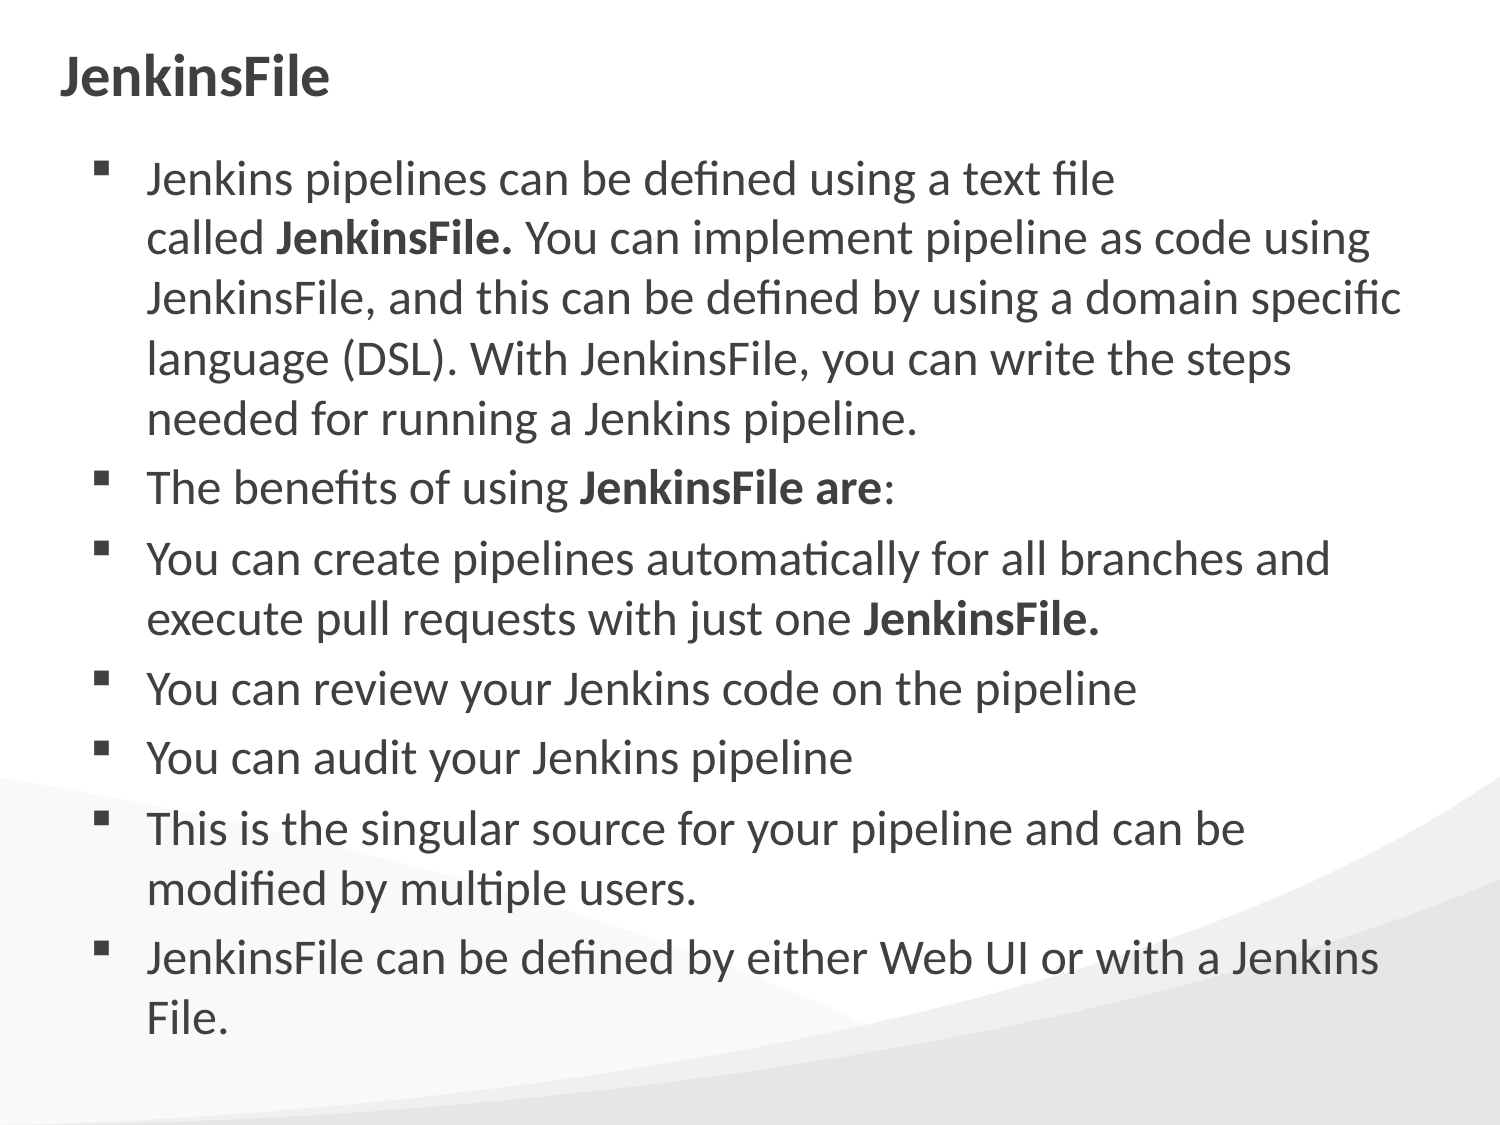

# JenkinsFile
Jenkins pipelines can be defined using a text file called JenkinsFile. You can implement pipeline as code using JenkinsFile, and this can be defined by using a domain specific language (DSL). With JenkinsFile, you can write the steps needed for running a Jenkins pipeline.
The benefits of using JenkinsFile are:
You can create pipelines automatically for all branches and execute pull requests with just one JenkinsFile.
You can review your Jenkins code on the pipeline
You can audit your Jenkins pipeline
This is the singular source for your pipeline and can be modified by multiple users.
JenkinsFile can be defined by either Web UI or with a Jenkins File.